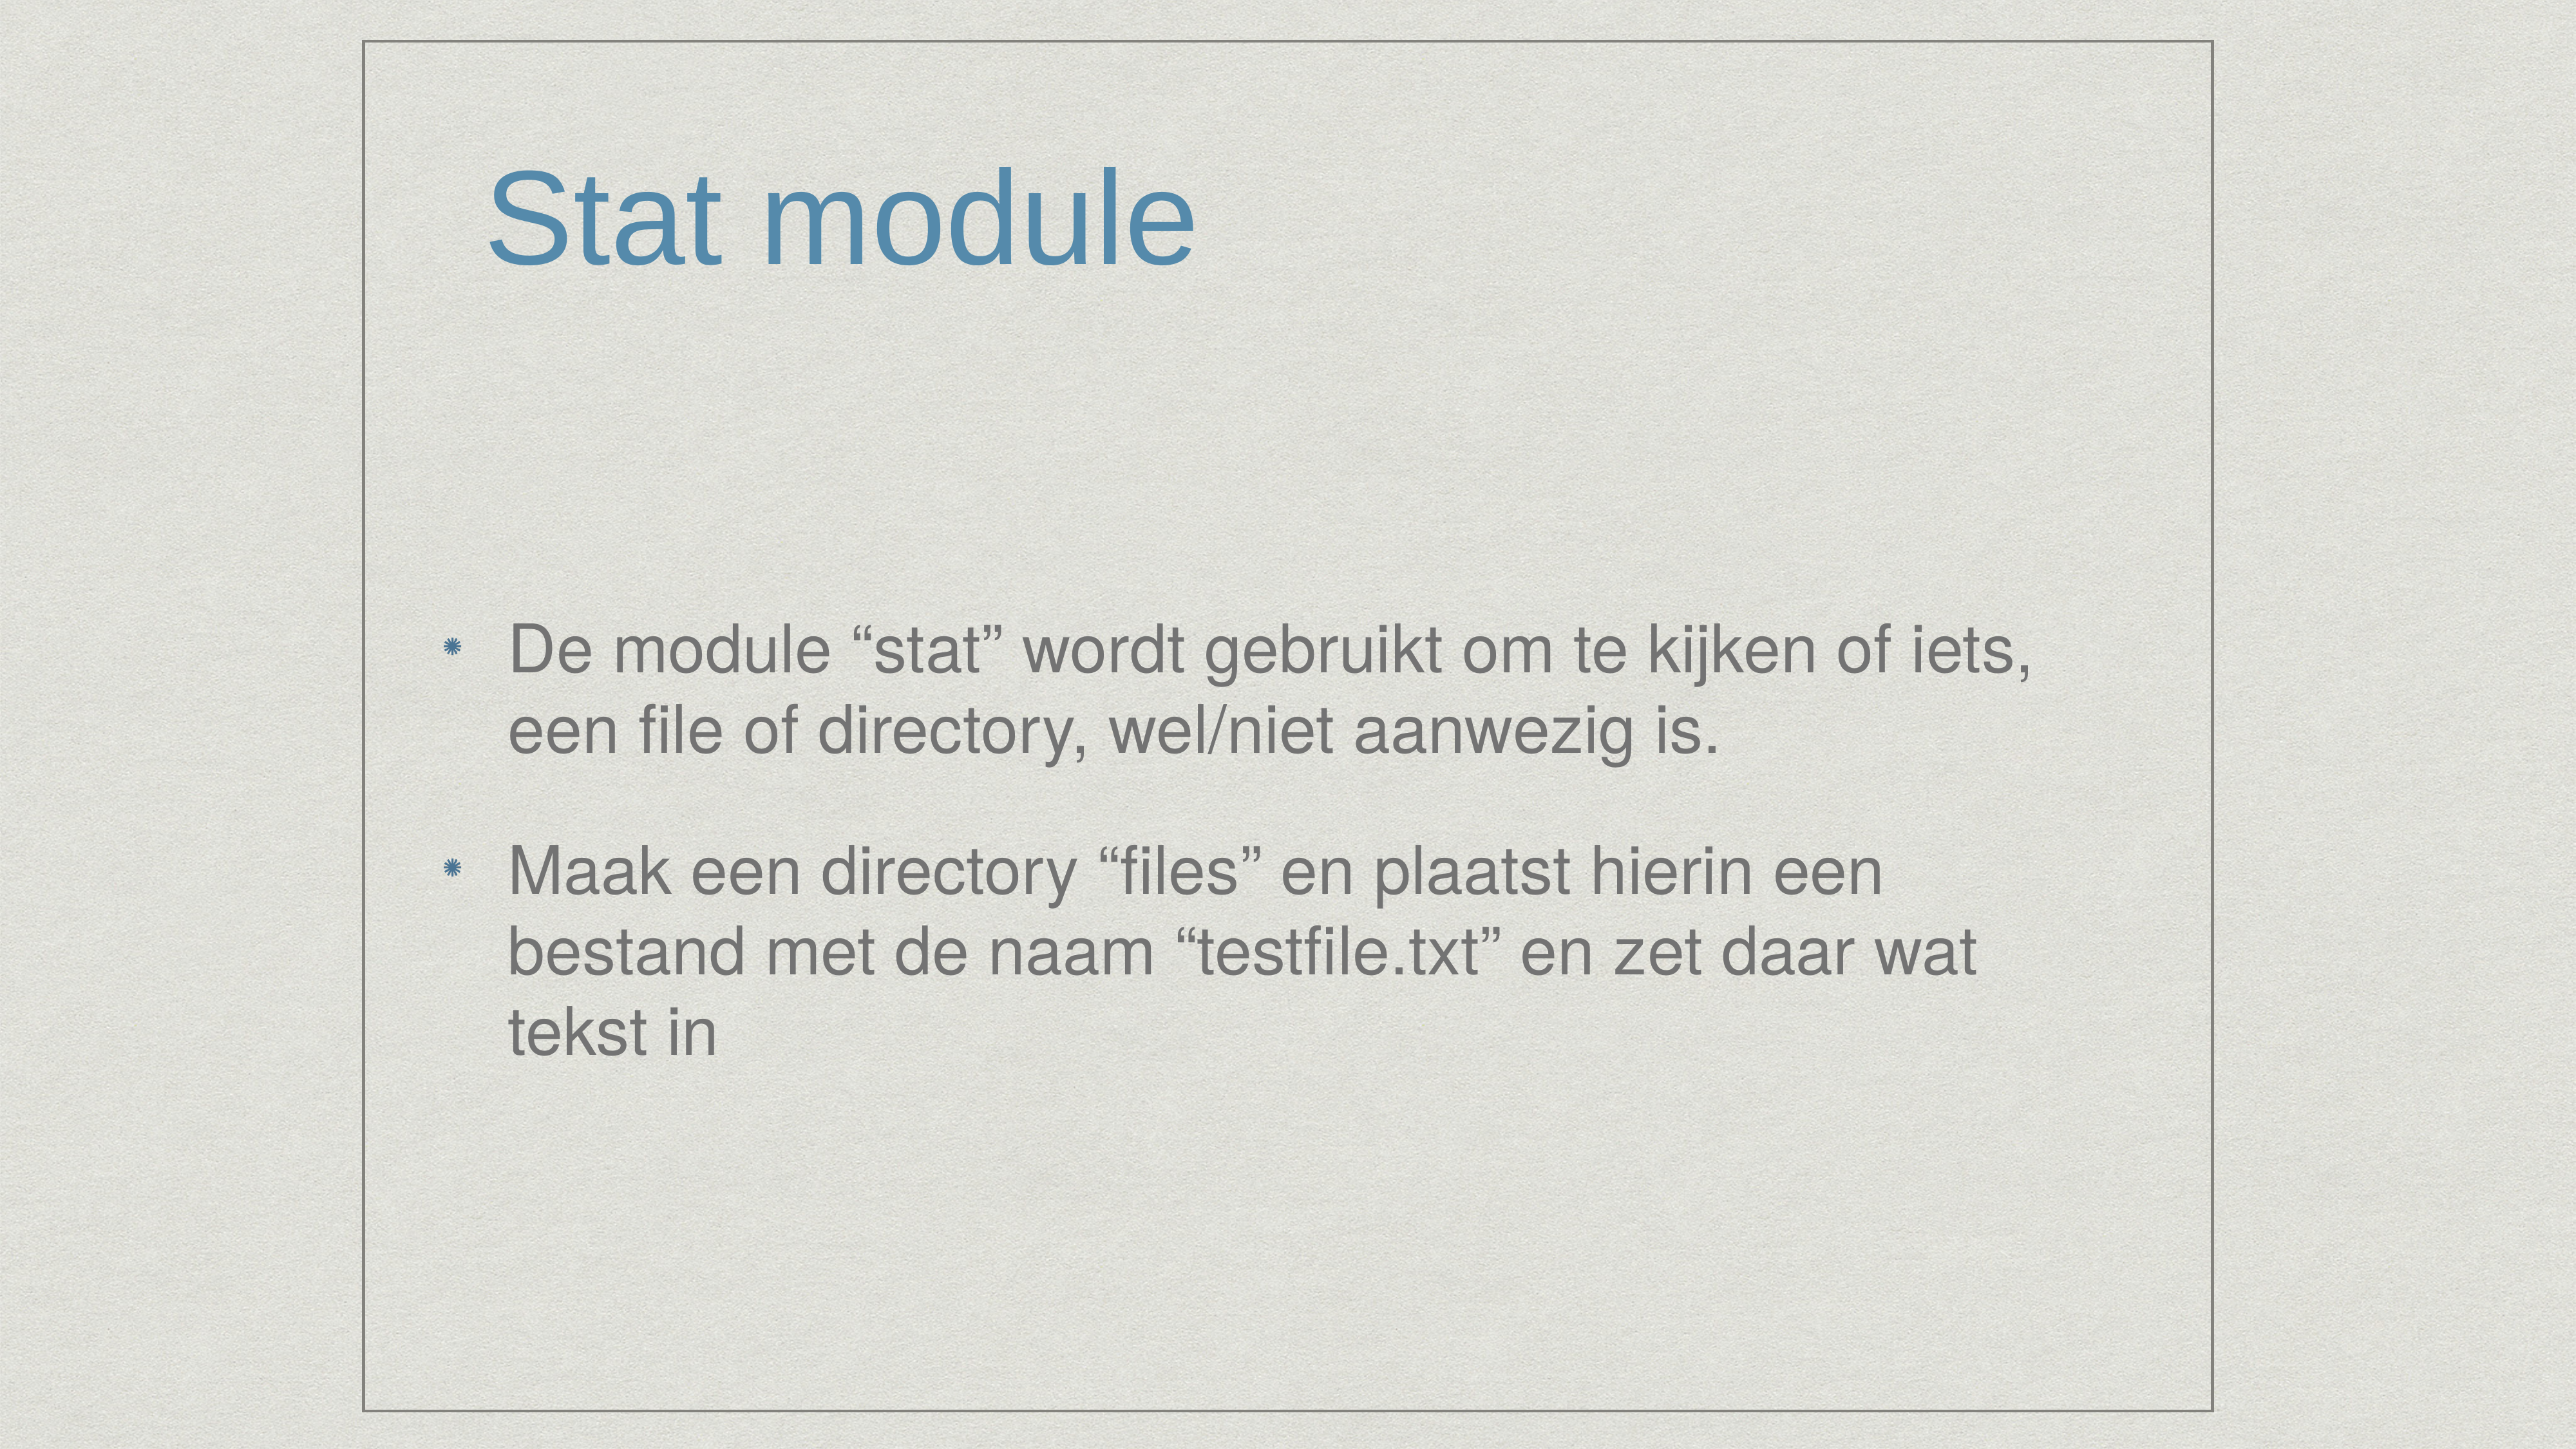

# Stat module

De module “stat” wordt gebruikt om te kijken of iets, een file of directory, wel/niet aanwezig is.
Maak een directory “files” en plaatst hierin een bestand met de naam “testfile.txt” en zet daar wat tekst in